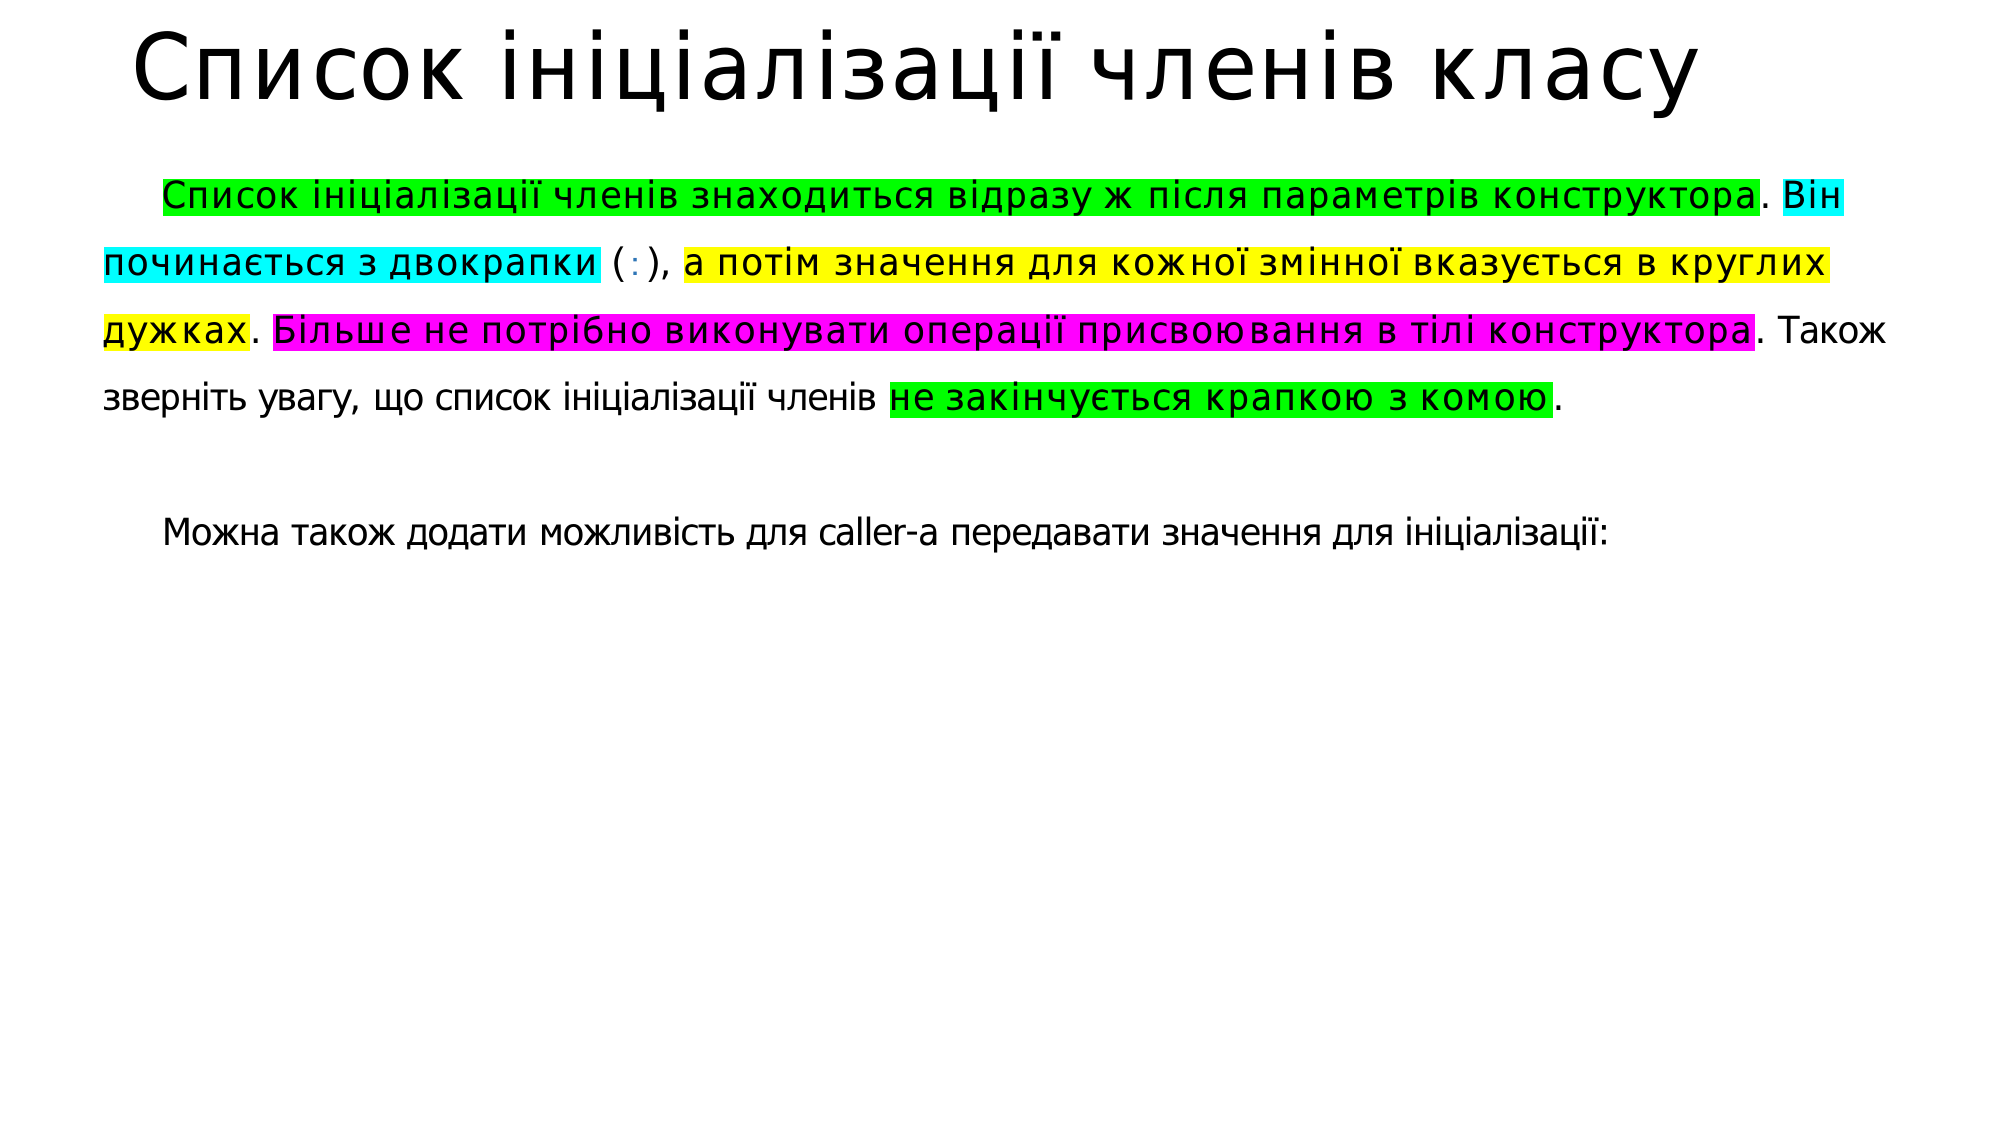

# Список ініціалізації членів класу
Список ініціалізації членів знаходиться відразу ж після параметрів конструктора. Він починається з двокрапки (:), а потім значення для кожної змінної вказується в круглих дужках. Більше не потрібно виконувати операції присвоювання в тілі конструктора. Також зверніть увагу, що список ініціалізації членів не закінчується крапкою з комою.

Можна також додати можливість для caller-а передавати значення для ініціалізації: